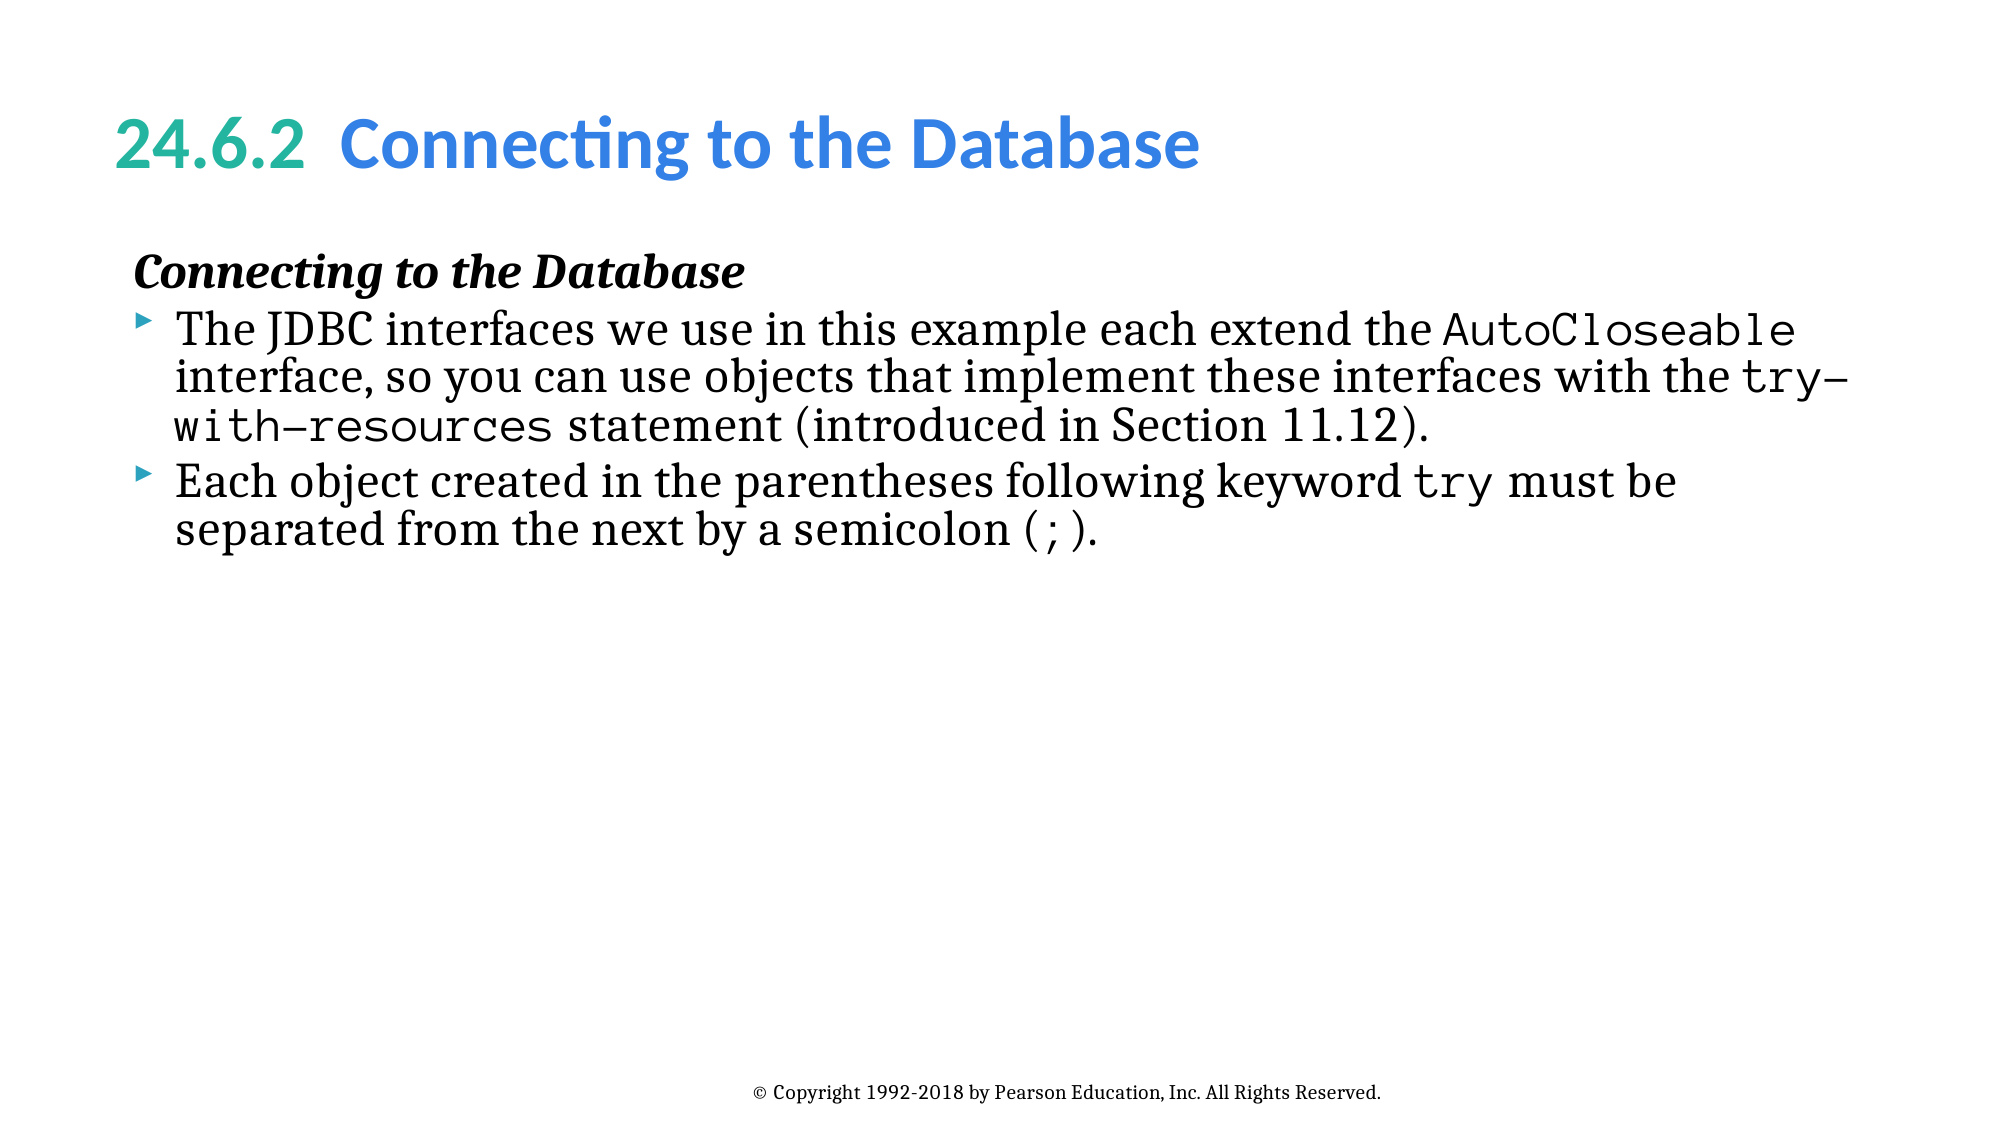

# 24.6.2  Connecting to the Database
Connecting to the Database
The JDBC interfaces we use in this example each extend the AutoCloseable interface, so you can use objects that implement these interfaces with the try-with-resources statement (introduced in Section 11.12).
Each object created in the parentheses following keyword try must be separated from the next by a semicolon (;).

© Copyright 1992-2018 by Pearson Education, Inc. All Rights Reserved.